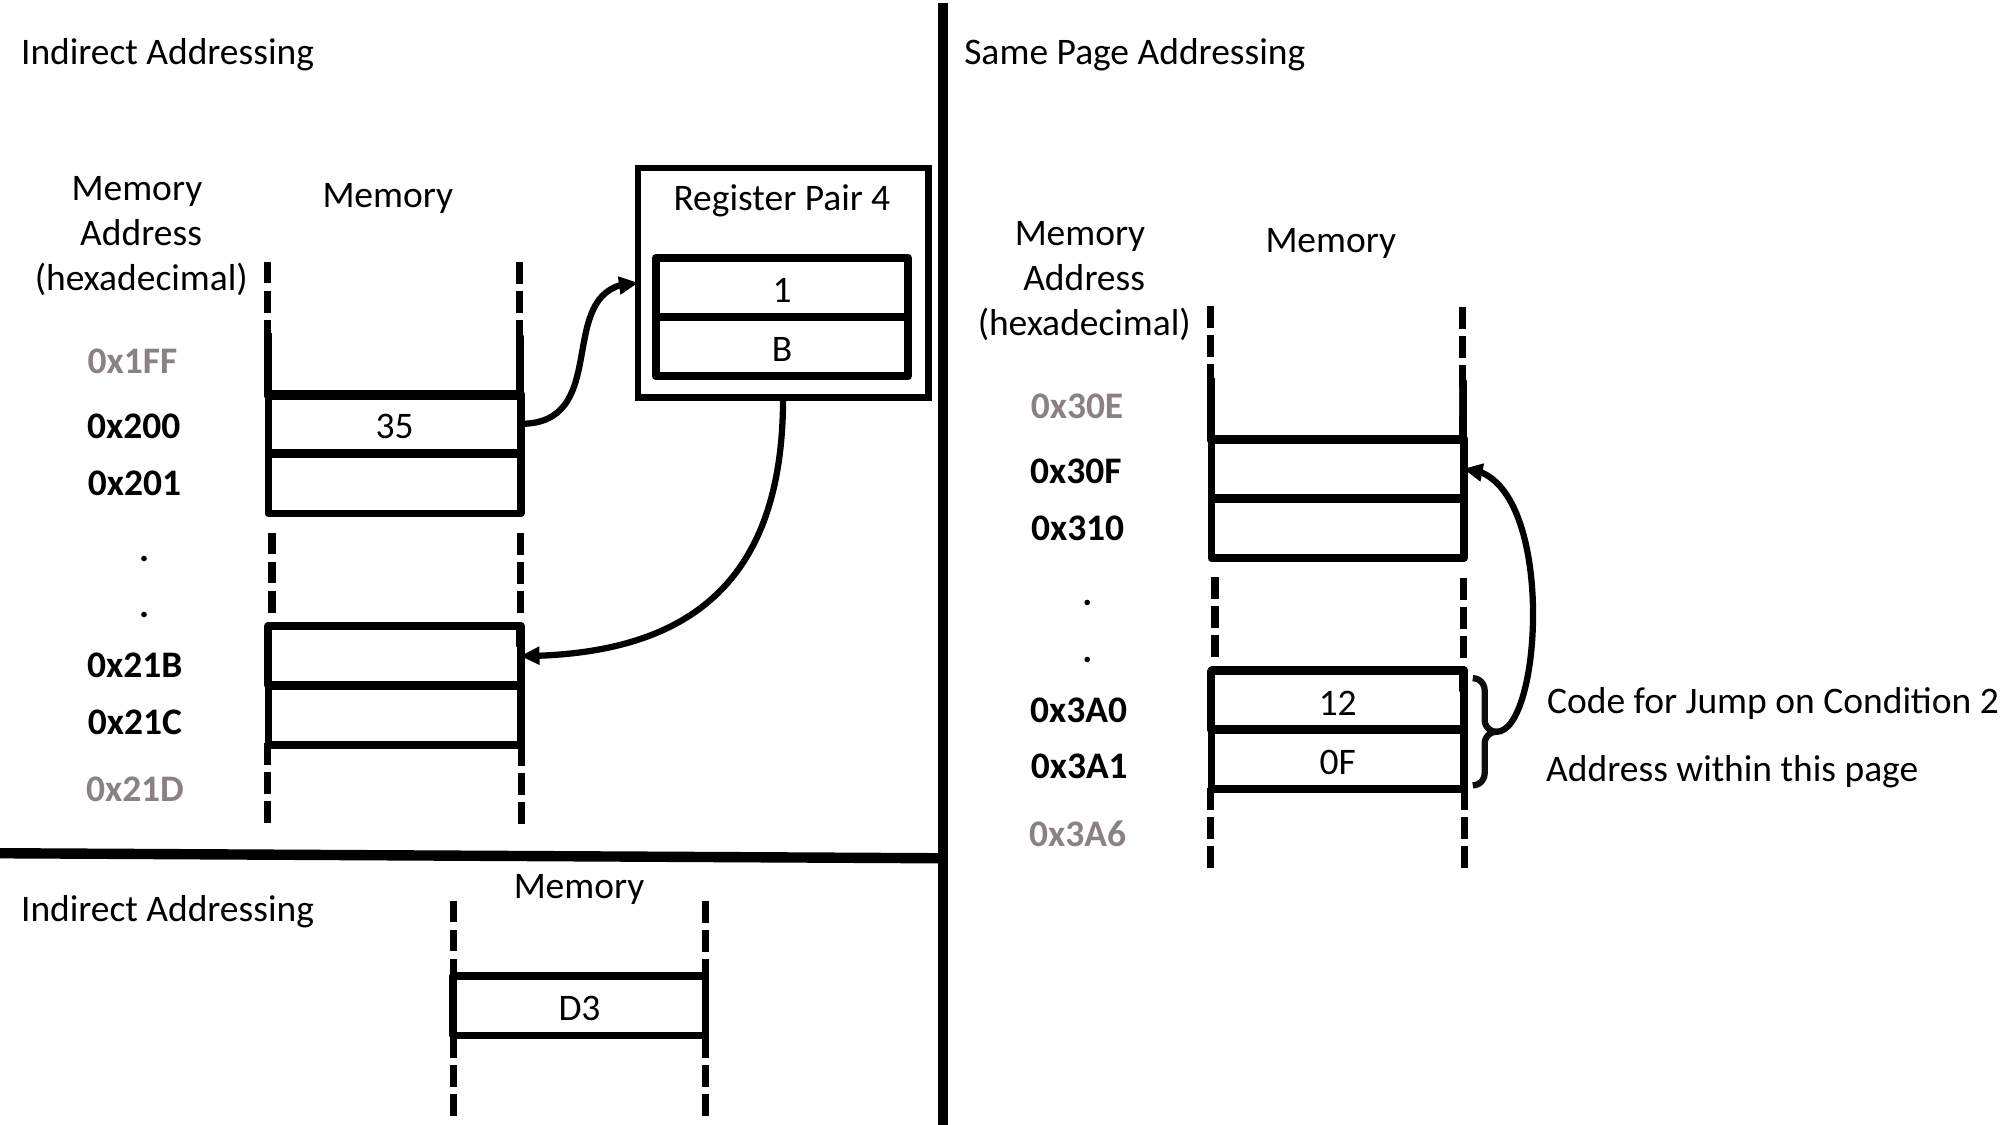

Indirect Addressing
Same Page Addressing
Memory
Address
(hexadecimal)
Memory
Register Pair 4

1

B
0x1FF

0x200
35
0x201

.
.

0x21B

0x21C
0x21D

Memory
Address
(hexadecimal)
Memory

0x30E

0x30F

0x310

.
.
Code for Jump on Condition 2
12

0x3A0

0F
0x3A1
Address within this page
0x3A6

Memory
D3
Indirect Addressing